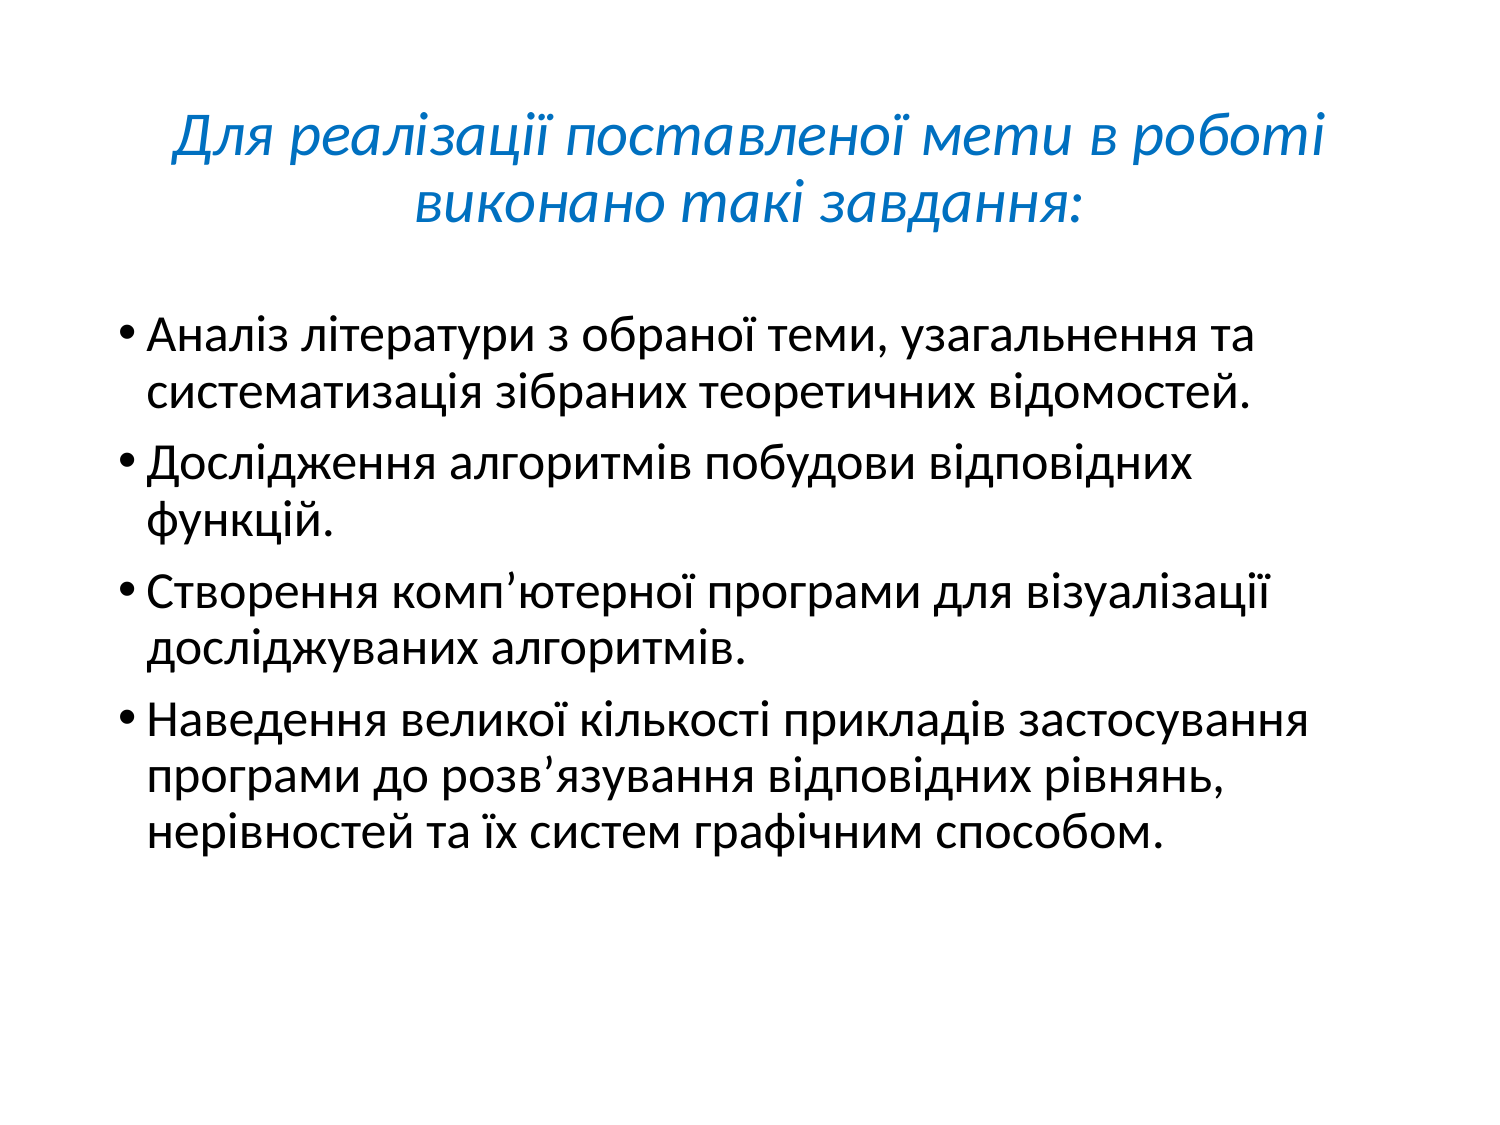

# Для реалізації поставленої мети в роботі виконано такі завдання:
Аналіз літератури з обраної теми, узагальнення та систематизація зібраних теоретичних відомостей.
Дослідження алгоритмів побудови відповідних функцій.
Створення комп’ютерної програми для візуалізації  досліджуваних алгоритмів.
Наведення великої кількості прикладів застосування програми до розв’язування відповідних рівнянь, нерівностей та їх систем графічним способом.